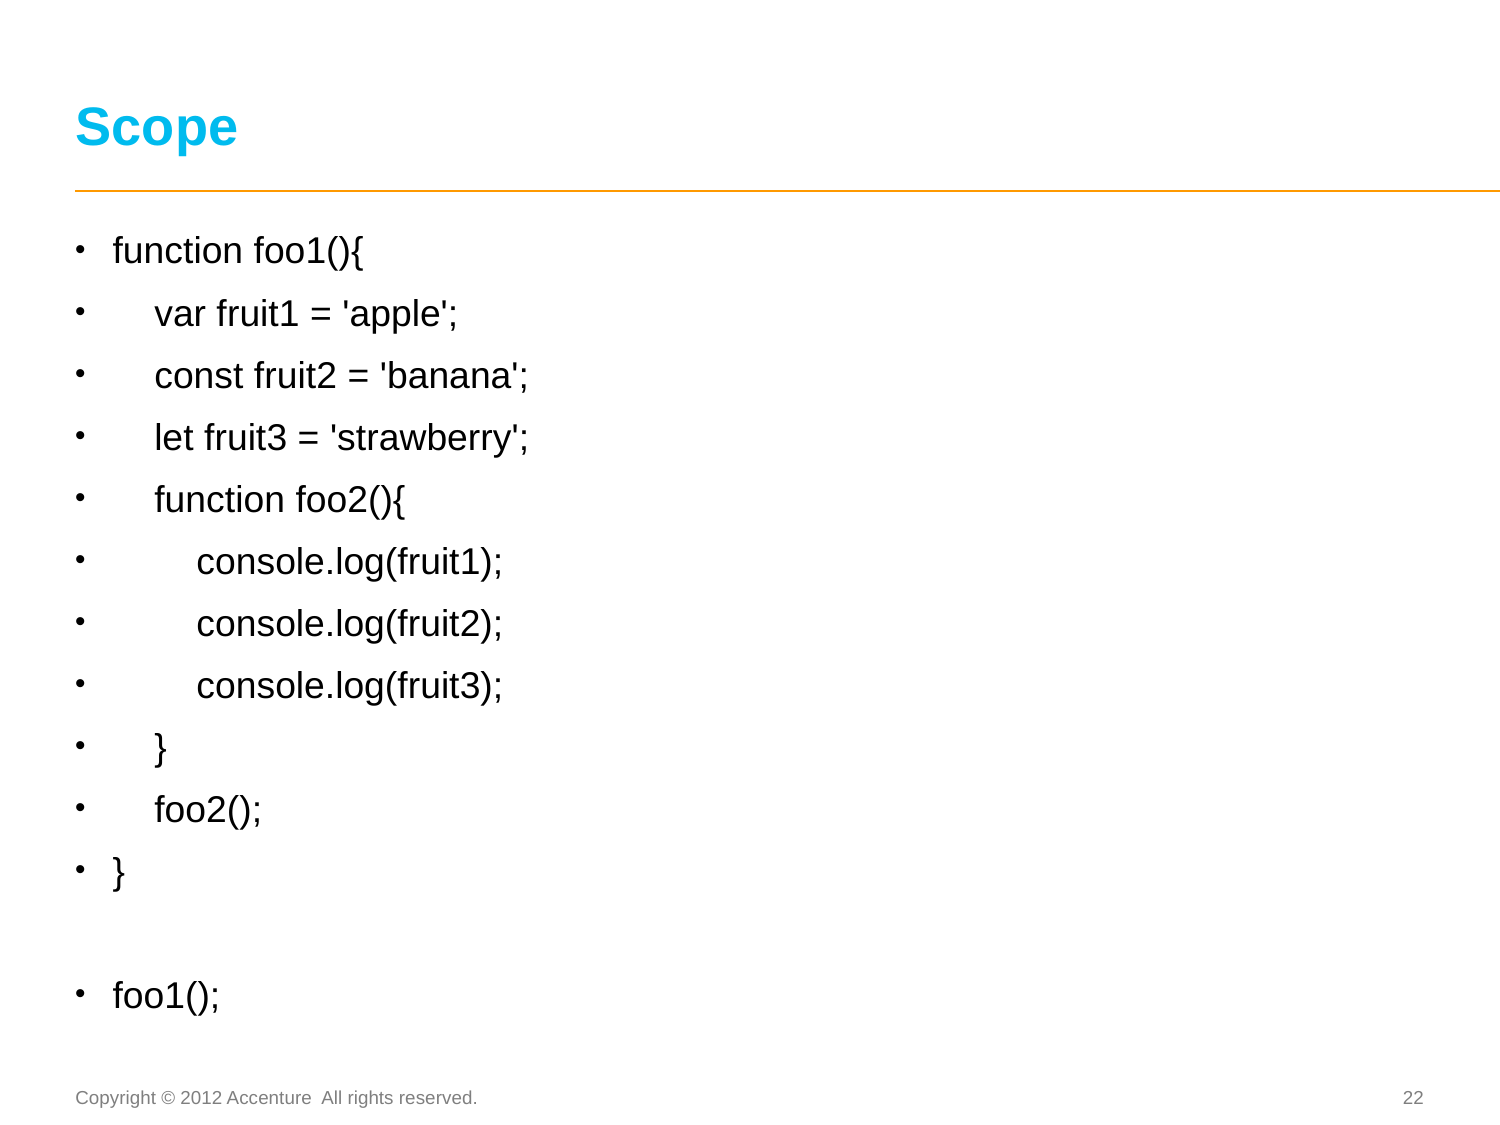

# Scope
function foo1(){
    var fruit1 = 'apple';
    const fruit2 = 'banana';
    let fruit3 = 'strawberry';
    function foo2(){
        console.log(fruit1);
        console.log(fruit2);
        console.log(fruit3);
    }
    foo2();
}

foo1();